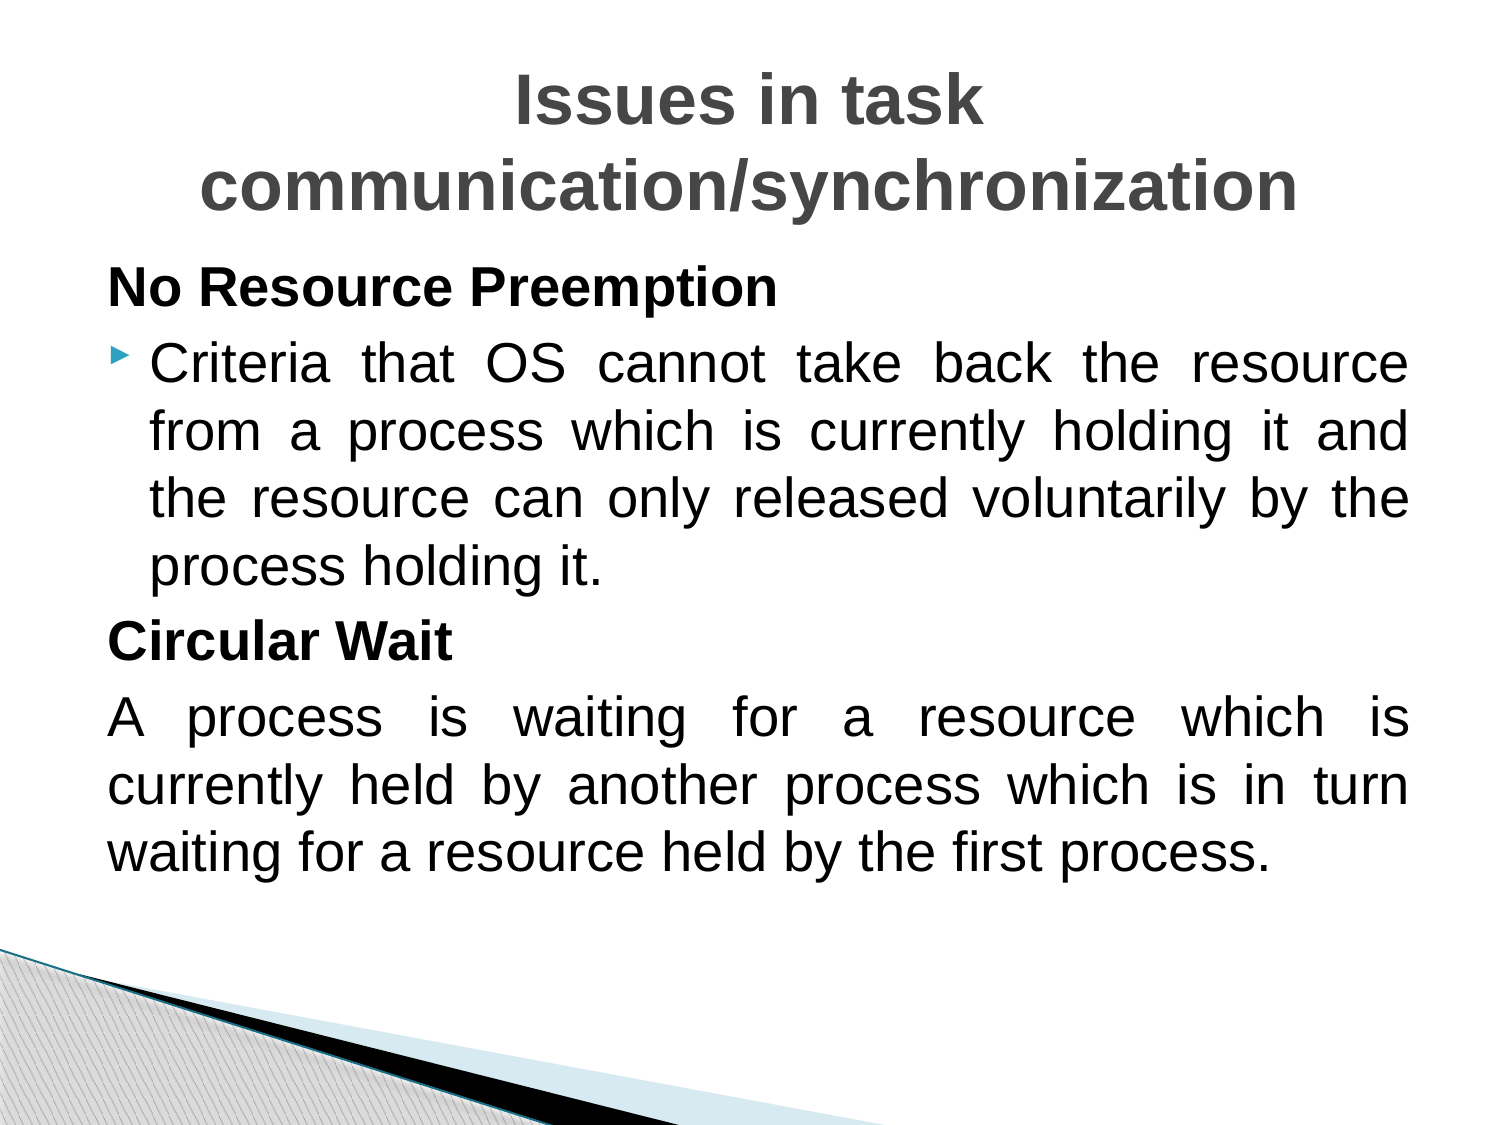

# Issues in task communication/synchronization
No Resource Preemption
Criteria that OS cannot take back the resource from a process which is currently holding it and the resource can only released voluntarily by the process holding it.
Circular Wait
A process is waiting for a resource which is currently held by another process which is in turn waiting for a resource held by the first process.